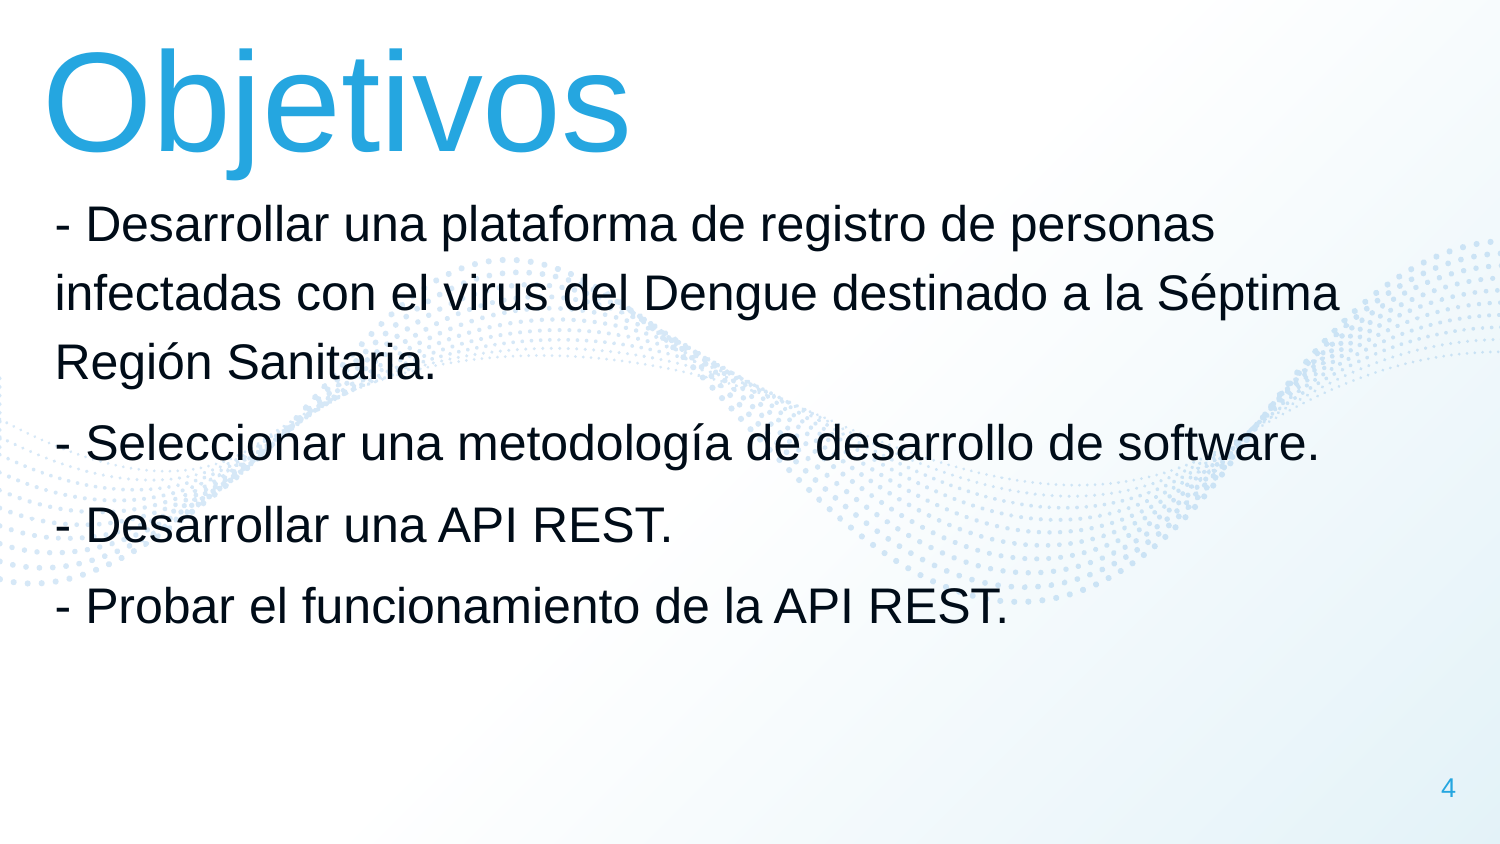

Objetivos
- Desarrollar una plataforma de registro de personas infectadas con el virus del Dengue destinado a la Séptima Región Sanitaria.
- Seleccionar una metodología de desarrollo de software.
- Desarrollar una API REST.
- Probar el funcionamiento de la API REST.
4